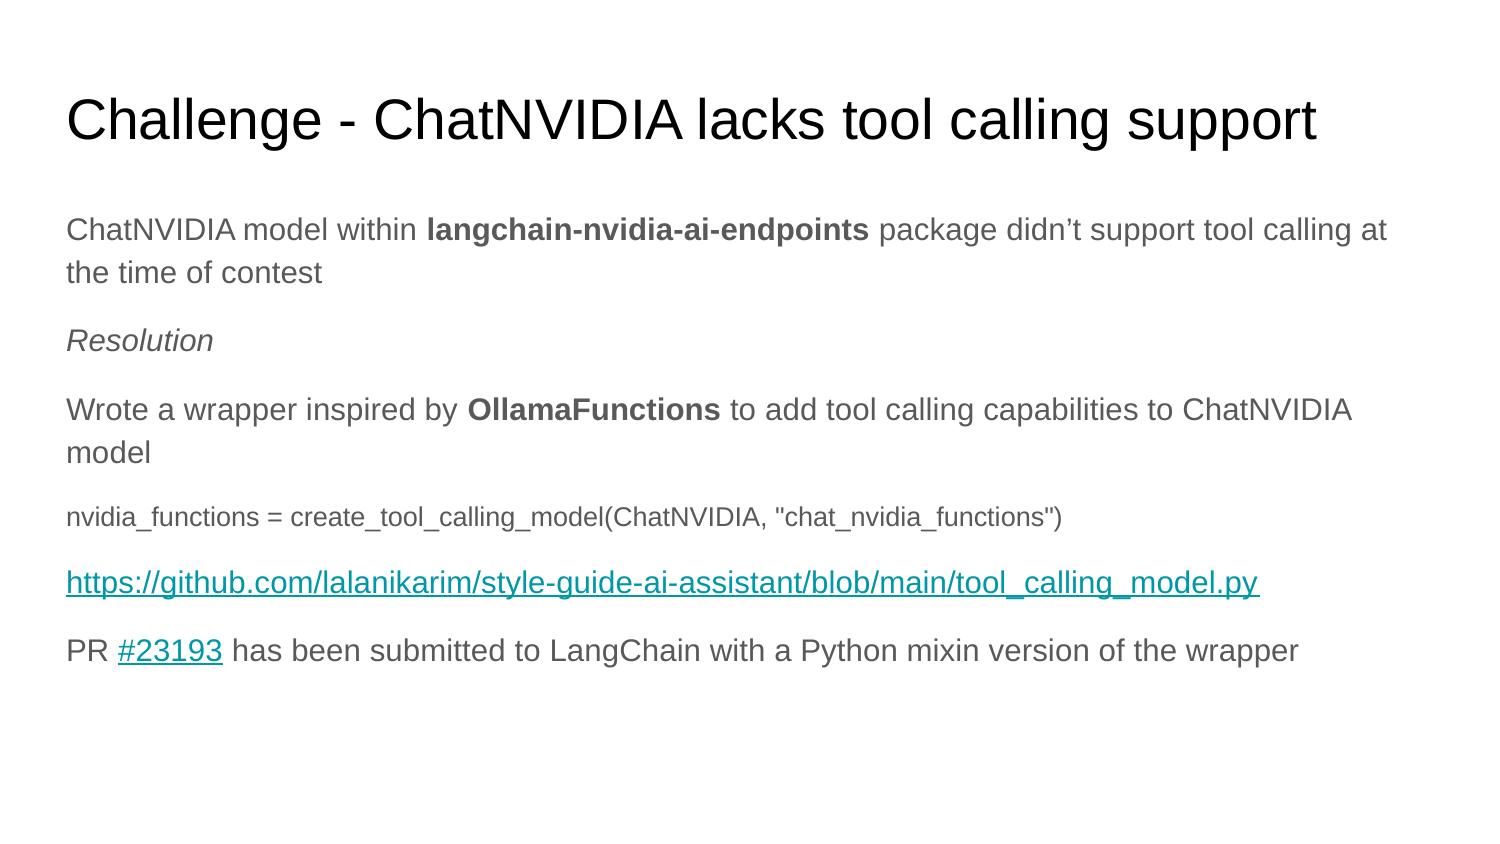

# Challenge - ChatNVIDIA lacks tool calling support
ChatNVIDIA model within langchain-nvidia-ai-endpoints package didn’t support tool calling at the time of contest
Resolution
Wrote a wrapper inspired by OllamaFunctions to add tool calling capabilities to ChatNVIDIA model
nvidia_functions = create_tool_calling_model(ChatNVIDIA, "chat_nvidia_functions")
https://github.com/lalanikarim/style-guide-ai-assistant/blob/main/tool_calling_model.py
PR #23193 has been submitted to LangChain with a Python mixin version of the wrapper